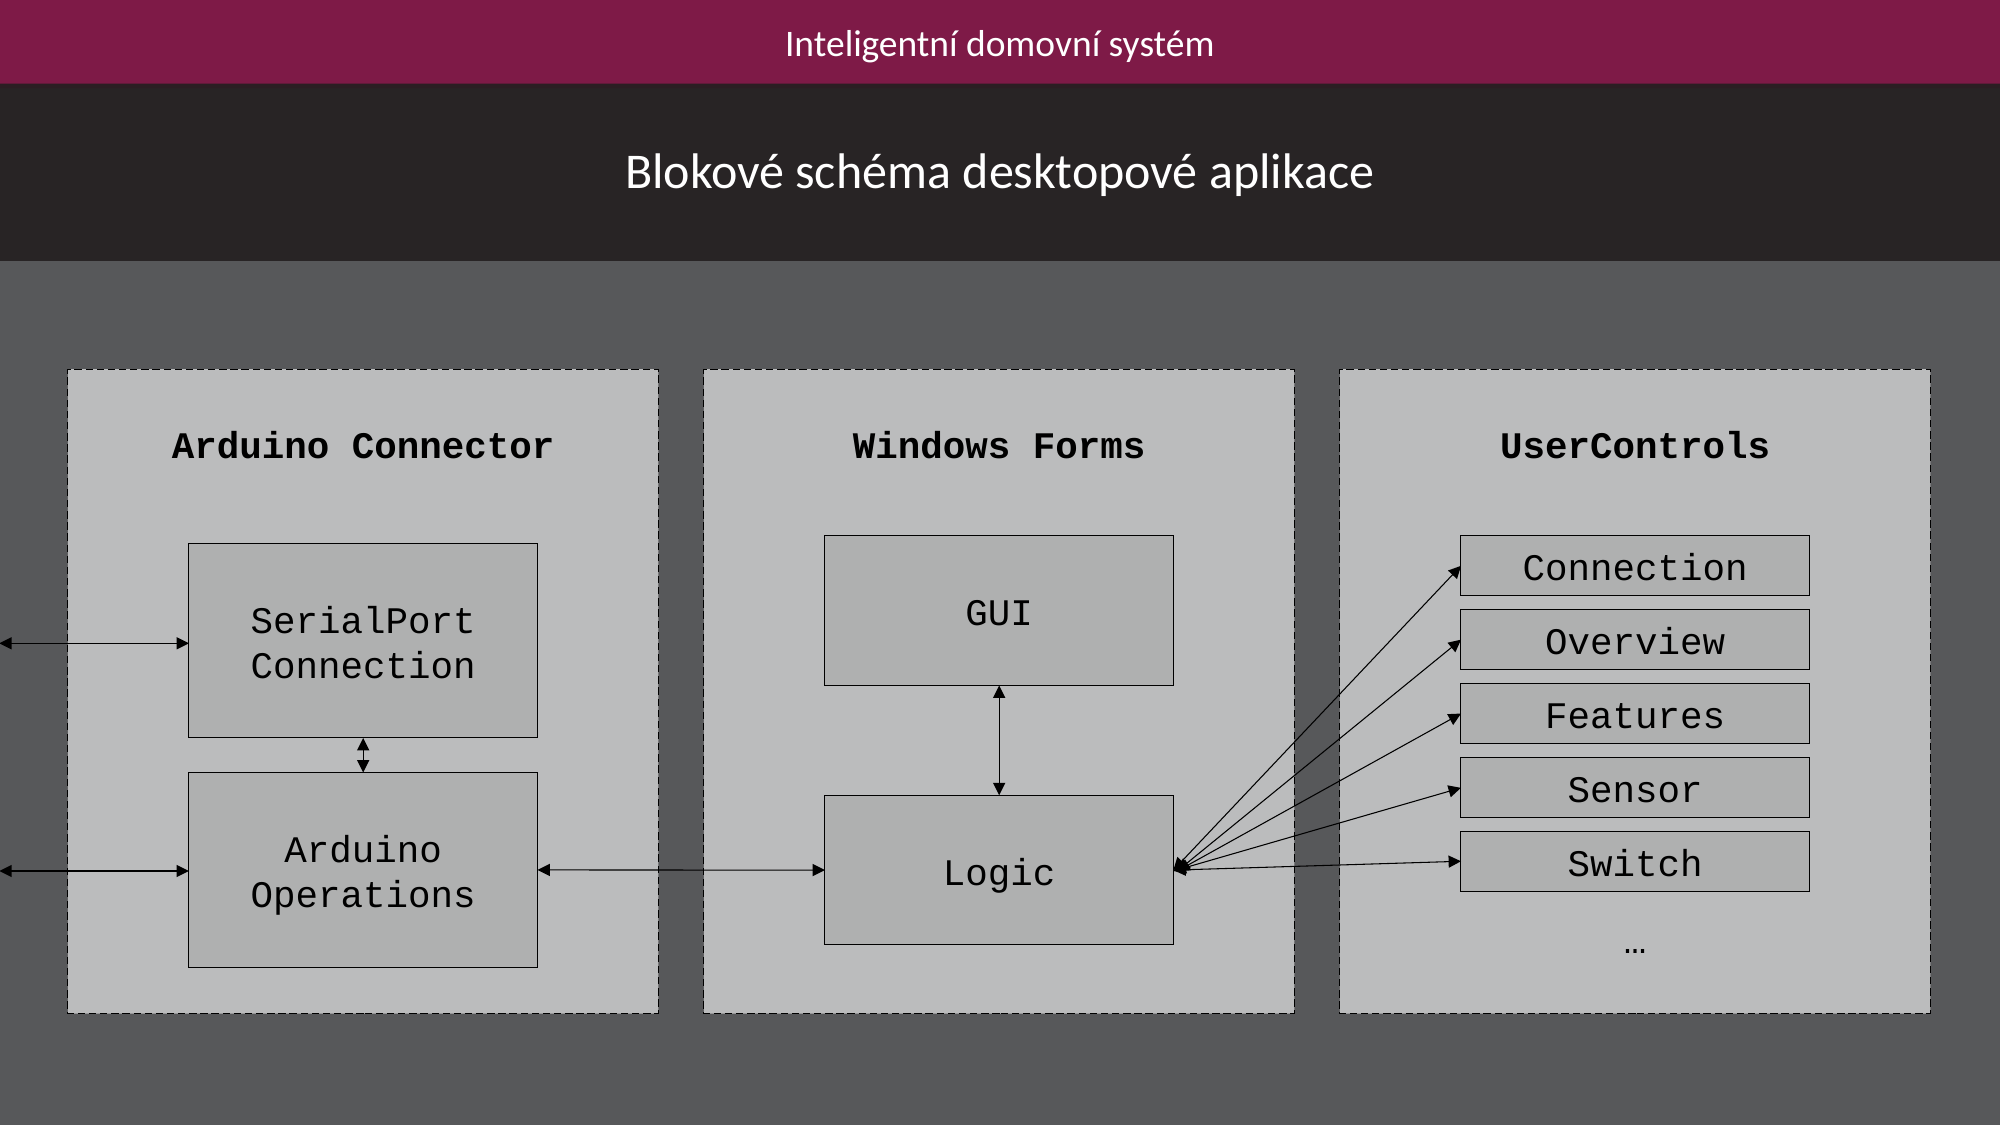

Inteligentní domovní systém
Blokové schéma desktopové aplikace

Arduino Connector

Windows Forms

UserControls

…

GUI

Connection
SerialPort
Connection
Overview
Features
Sensor
Arduino Operations

Logic

Switch